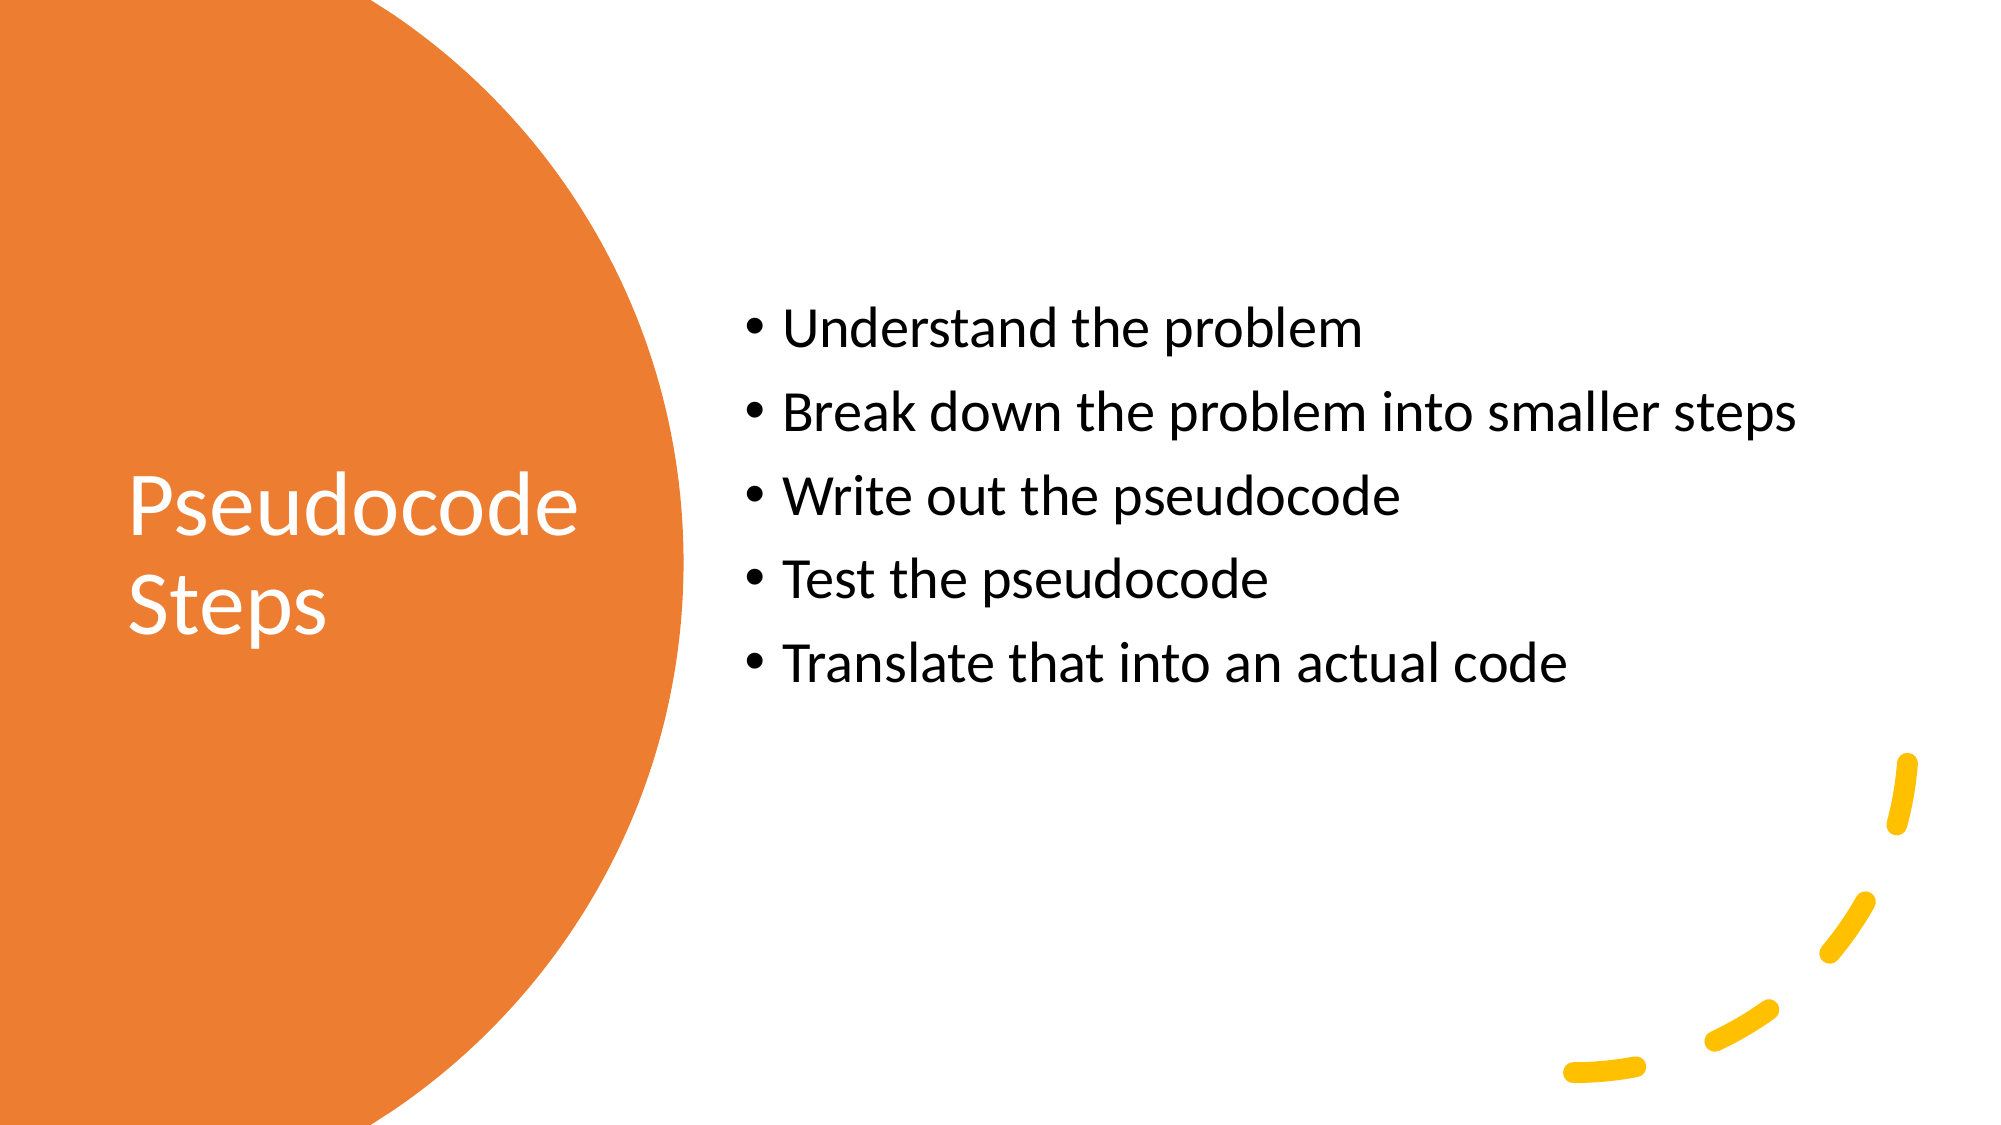

Understand the problem
Break down the problem into smaller steps
Write out the pseudocode
Test the pseudocode
Translate that into an actual code
# Pseudocode Steps

15